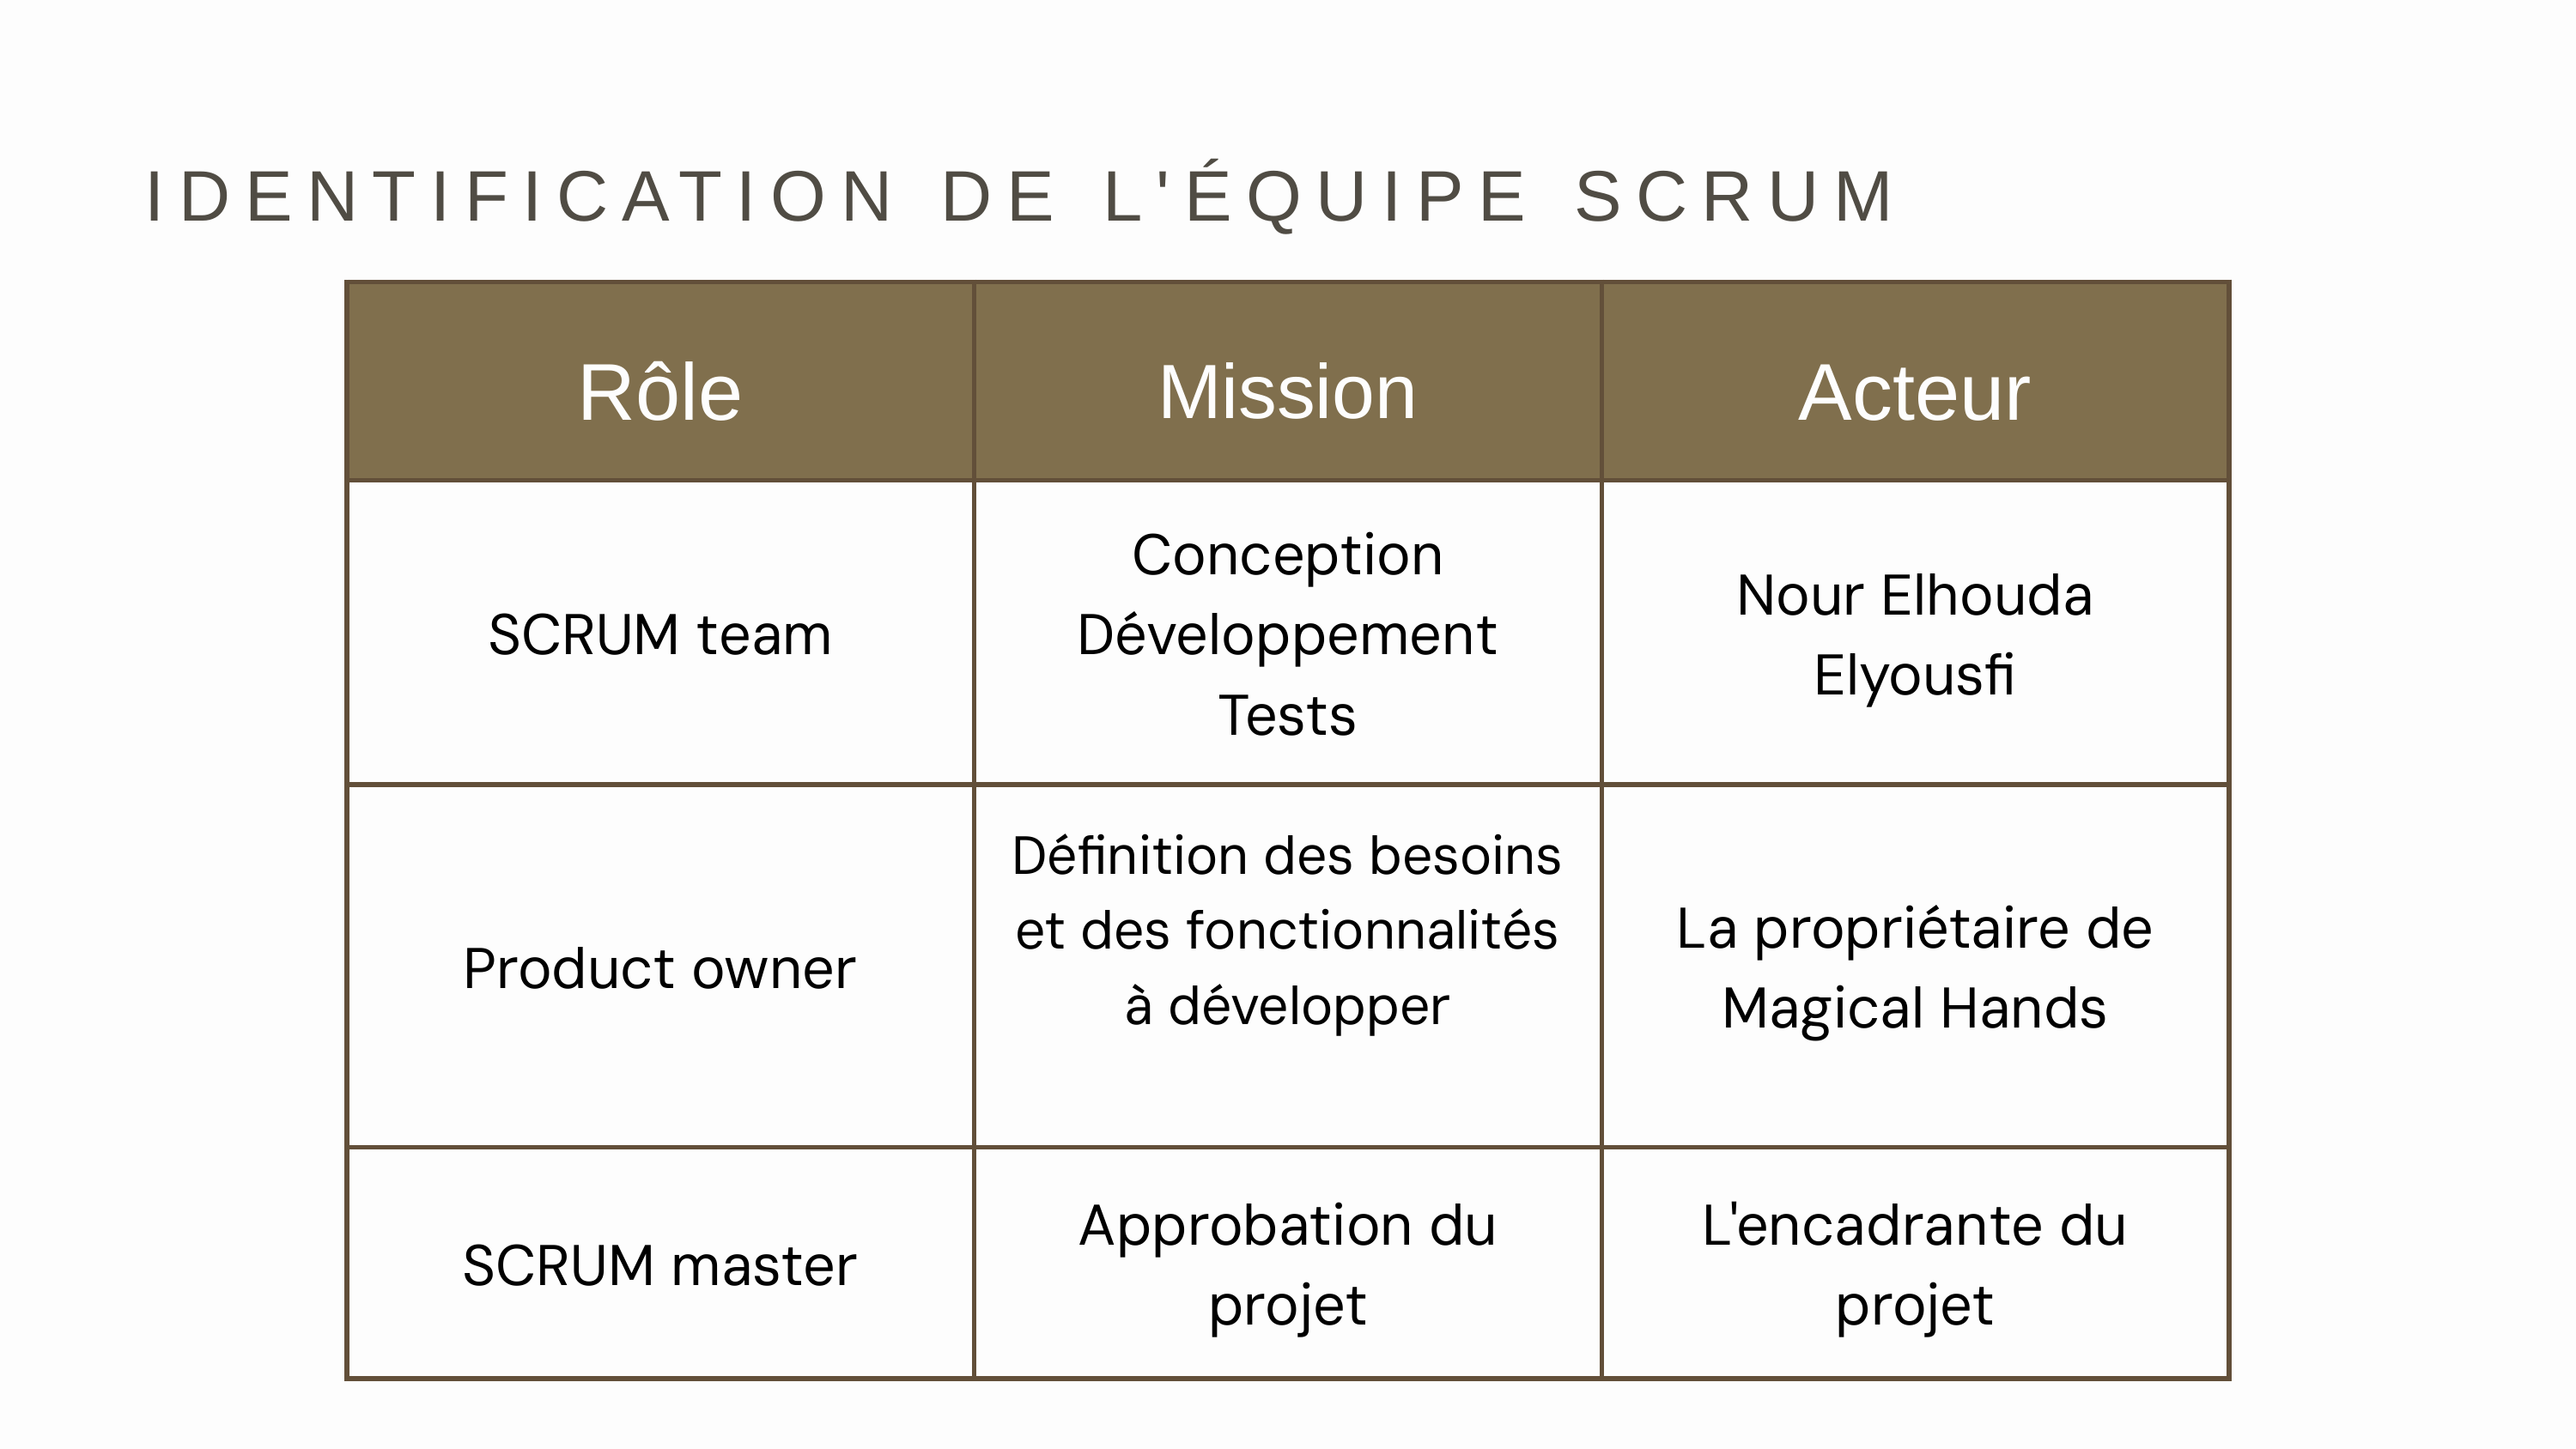

IDENTIFICATION DE L'ÉQUIPE SCRUM
| Rôle | Mission | Acteur |
| --- | --- | --- |
| SCRUM team | Conception Développement Tests | Nour Elhouda Elyousfi |
| Product owner | Définition des besoins et des fonctionnalités à développer | La propriétaire de Magical Hands |
| SCRUM master | Approbation du projet | L'encadrante du projet |